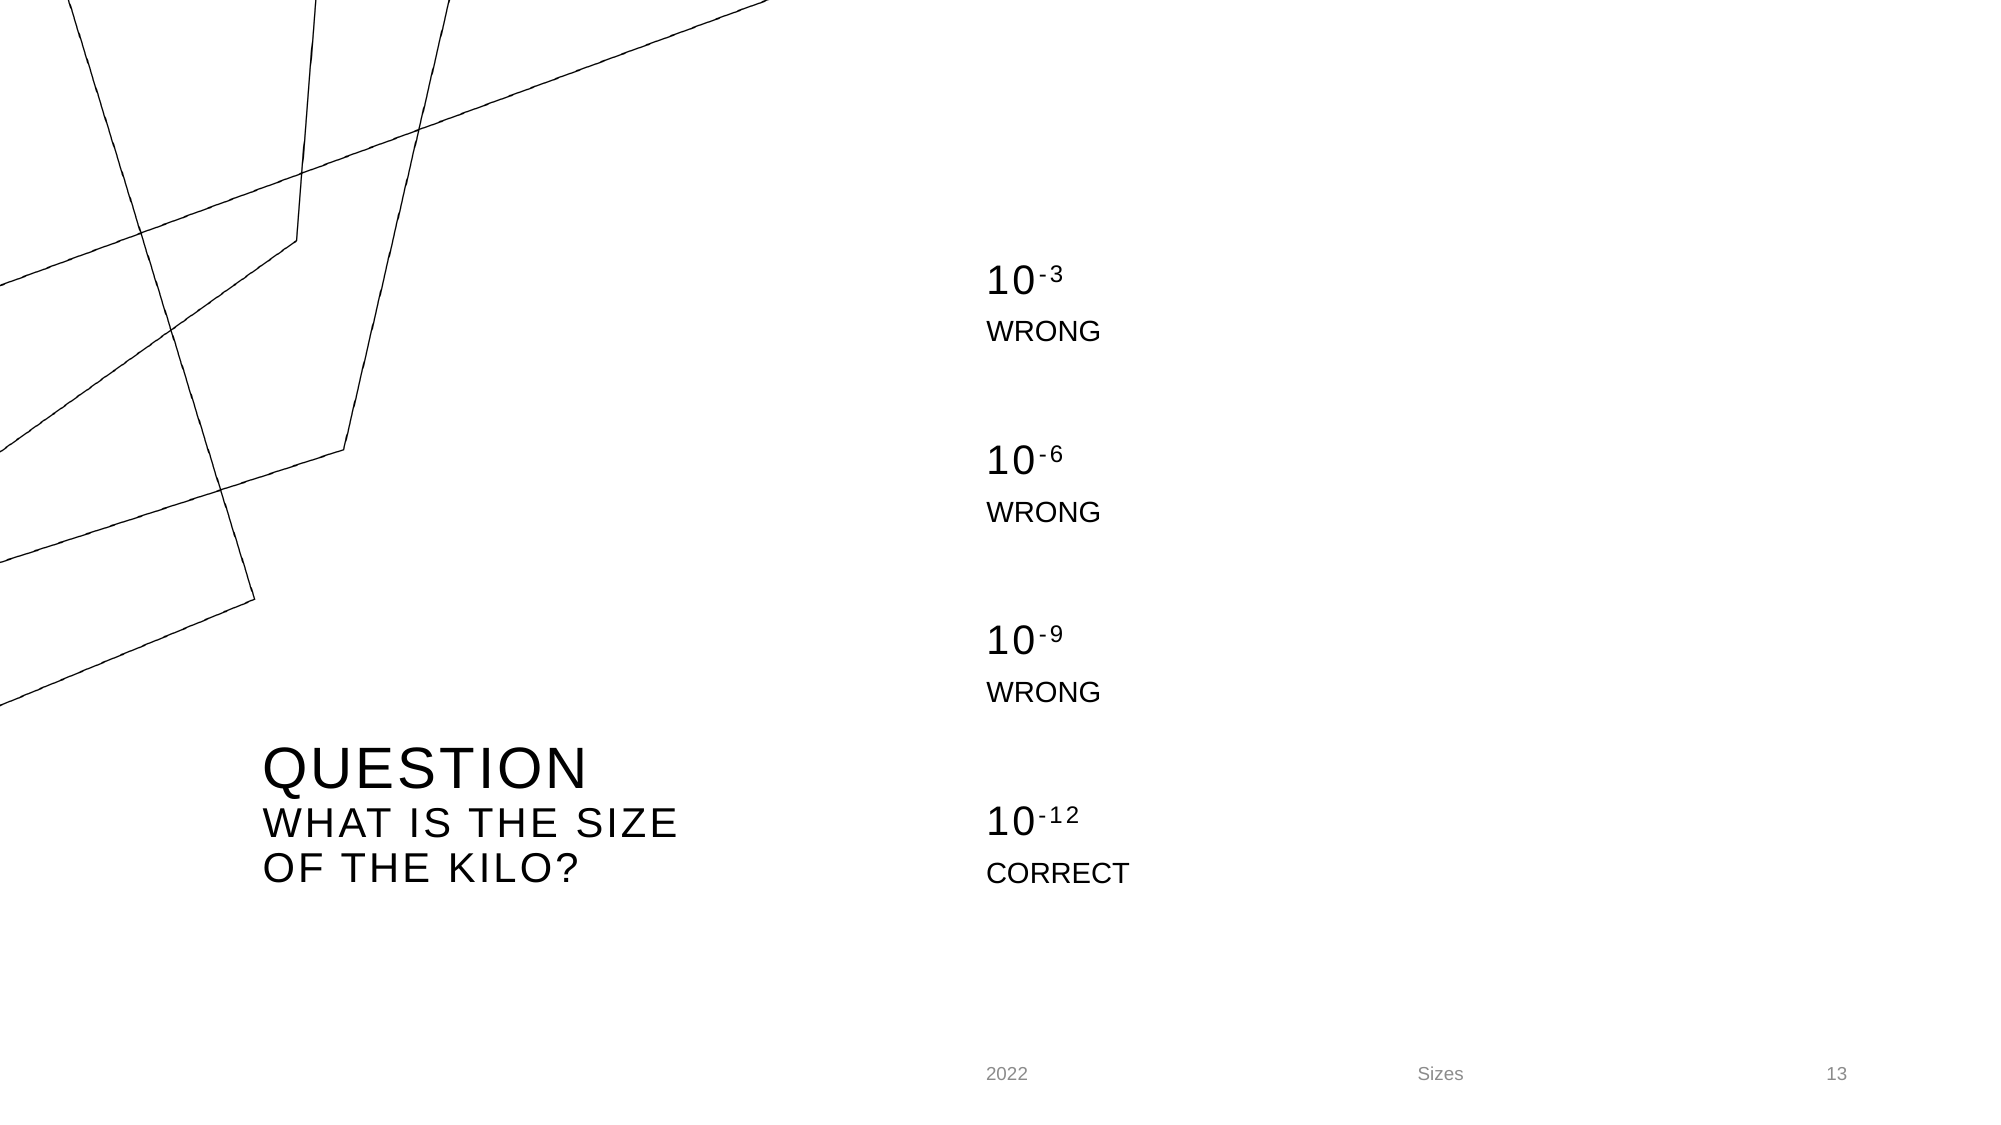

10-3
WRONG
10-6
WRONG
10-9
WRONG
# Question What is the size of the KILO?
10-12
CORRECT
2022
Sizes
13